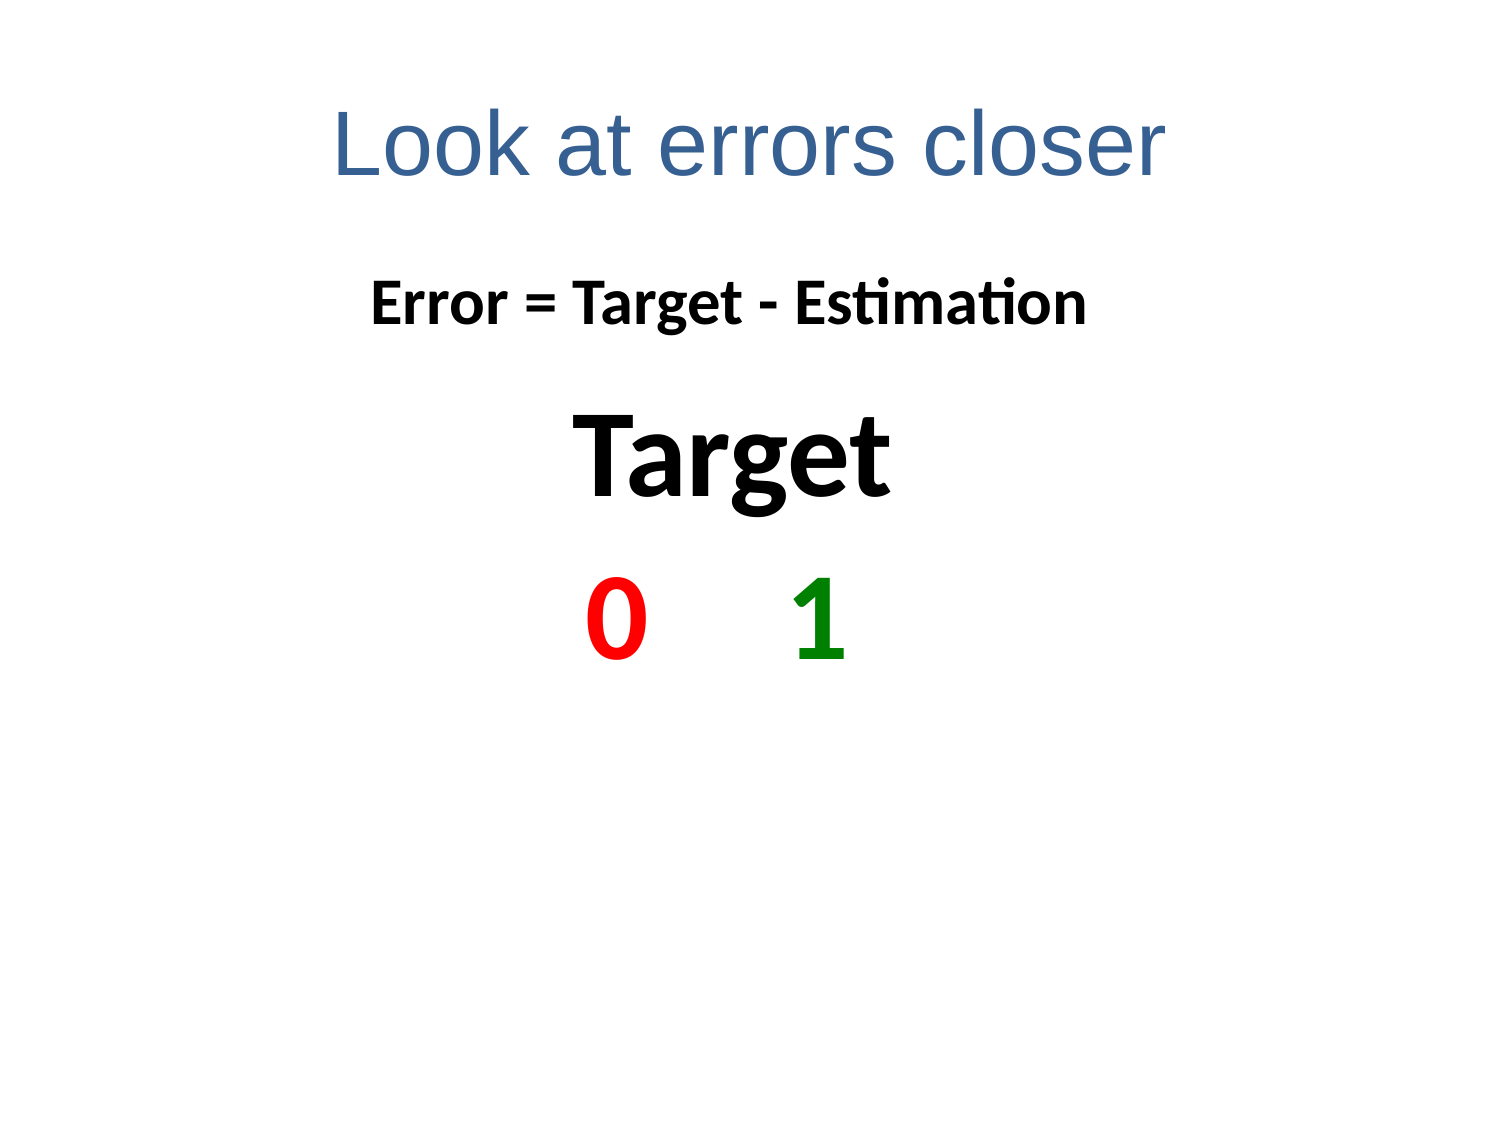

# Look at errors closer
Error = Target - Estimation
Target
0
1